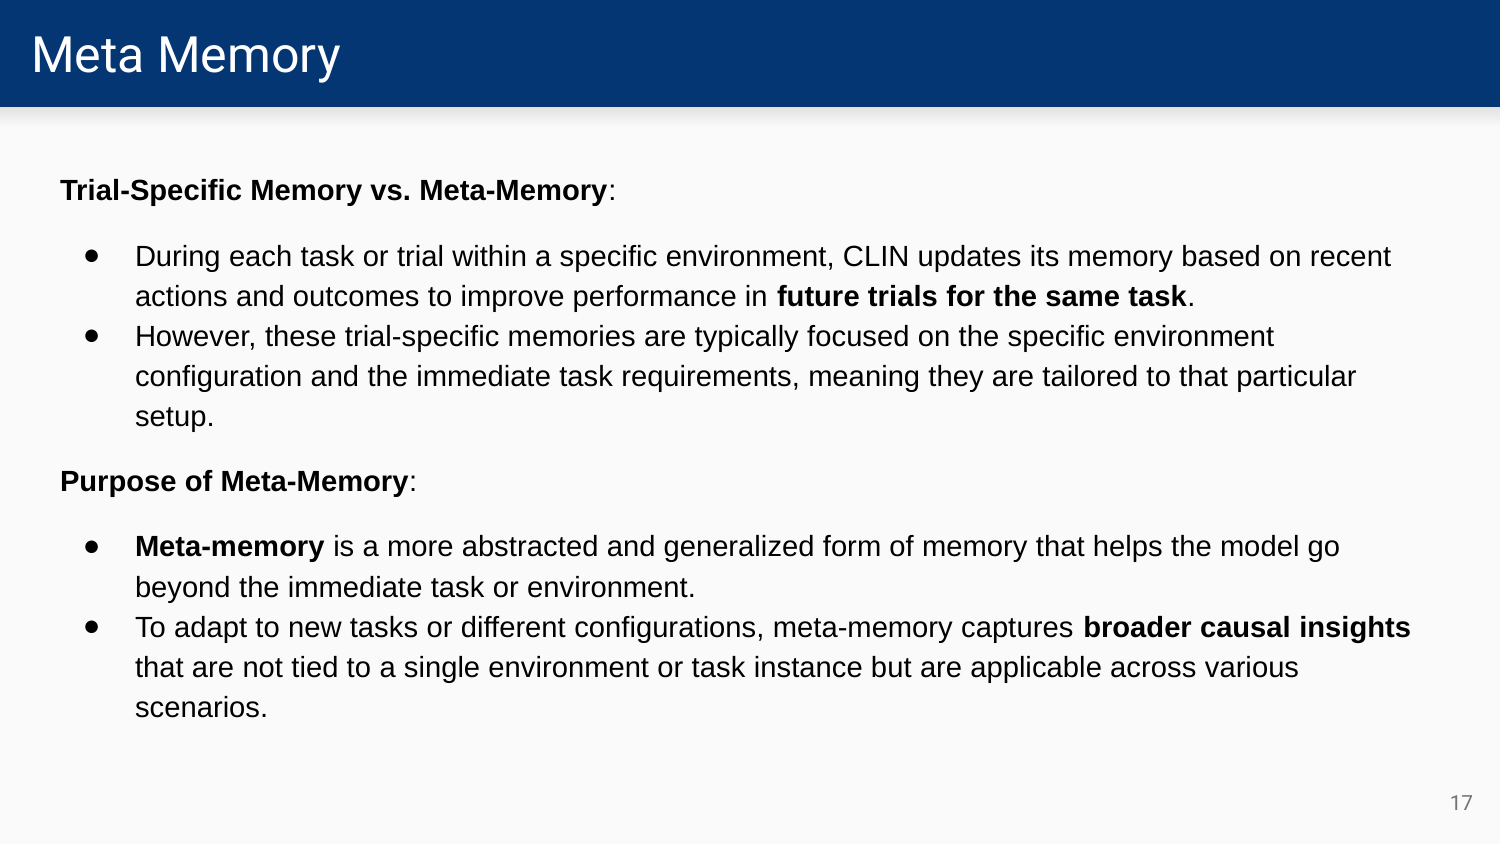

# Meta Memory
Trial-Specific Memory vs. Meta-Memory:
During each task or trial within a specific environment, CLIN updates its memory based on recent actions and outcomes to improve performance in future trials for the same task.
However, these trial-specific memories are typically focused on the specific environment configuration and the immediate task requirements, meaning they are tailored to that particular setup.
Purpose of Meta-Memory:
Meta-memory is a more abstracted and generalized form of memory that helps the model go beyond the immediate task or environment.
To adapt to new tasks or different configurations, meta-memory captures broader causal insights that are not tied to a single environment or task instance but are applicable across various scenarios.

17